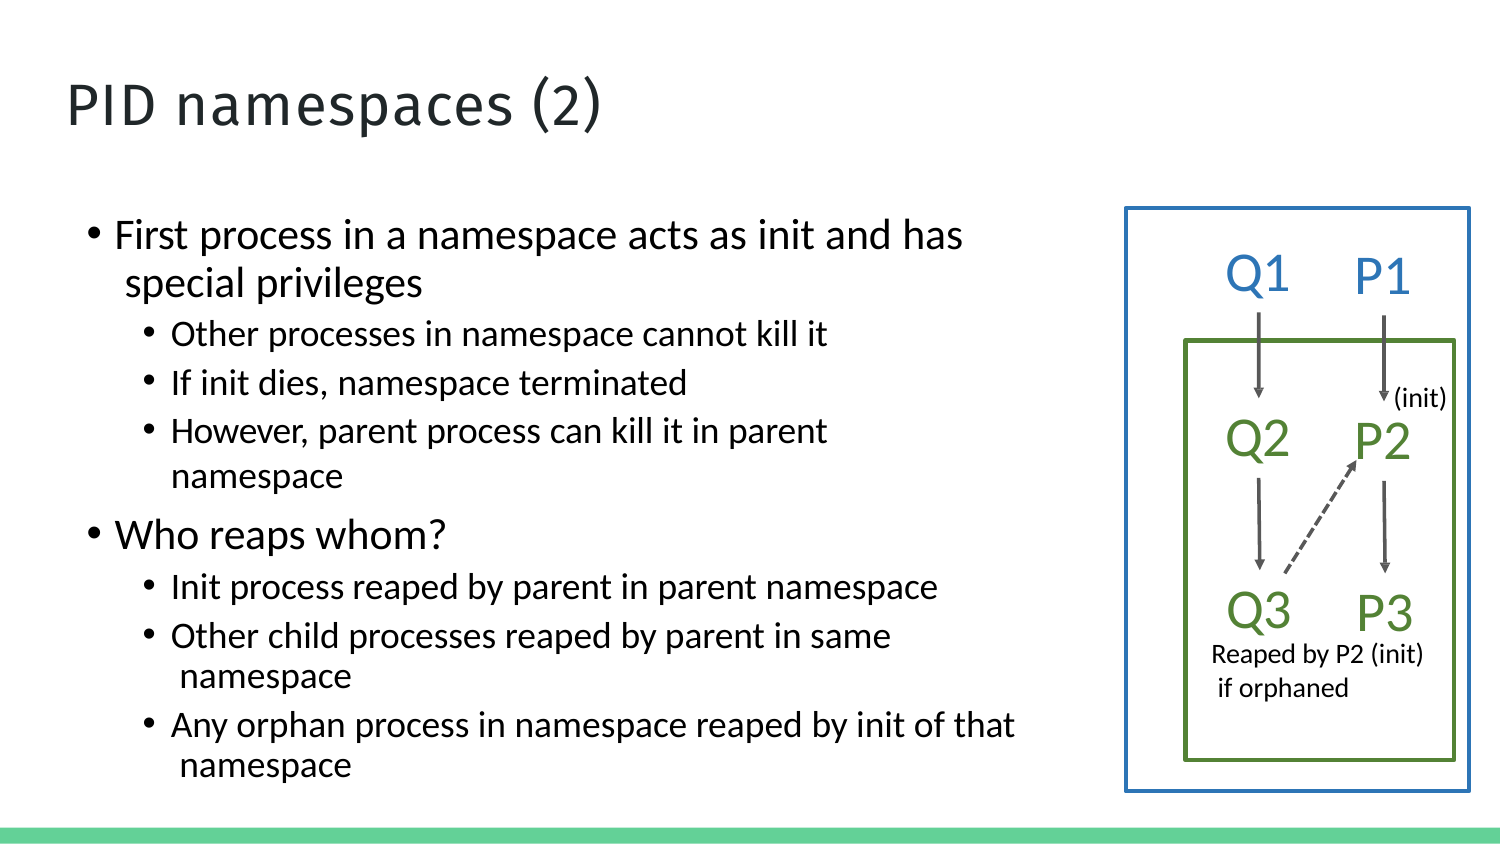

PID namespaces (2)
# PID namespaces (2)
First process in a namespace acts as init and has  special privileges
Other processes in namespace cannot kill it
If init dies, namespace terminated
However, parent process can kill it in parent namespace
Who reaps whom?
Init process reaped by parent in parent namespace
Other child processes reaped by parent in same  namespace
Any orphan process in namespace reaped by init of that  namespace

Q1
P1

(init)
P2
Q2

Q3
P3
Reaped by P2 (init)  if orphaned